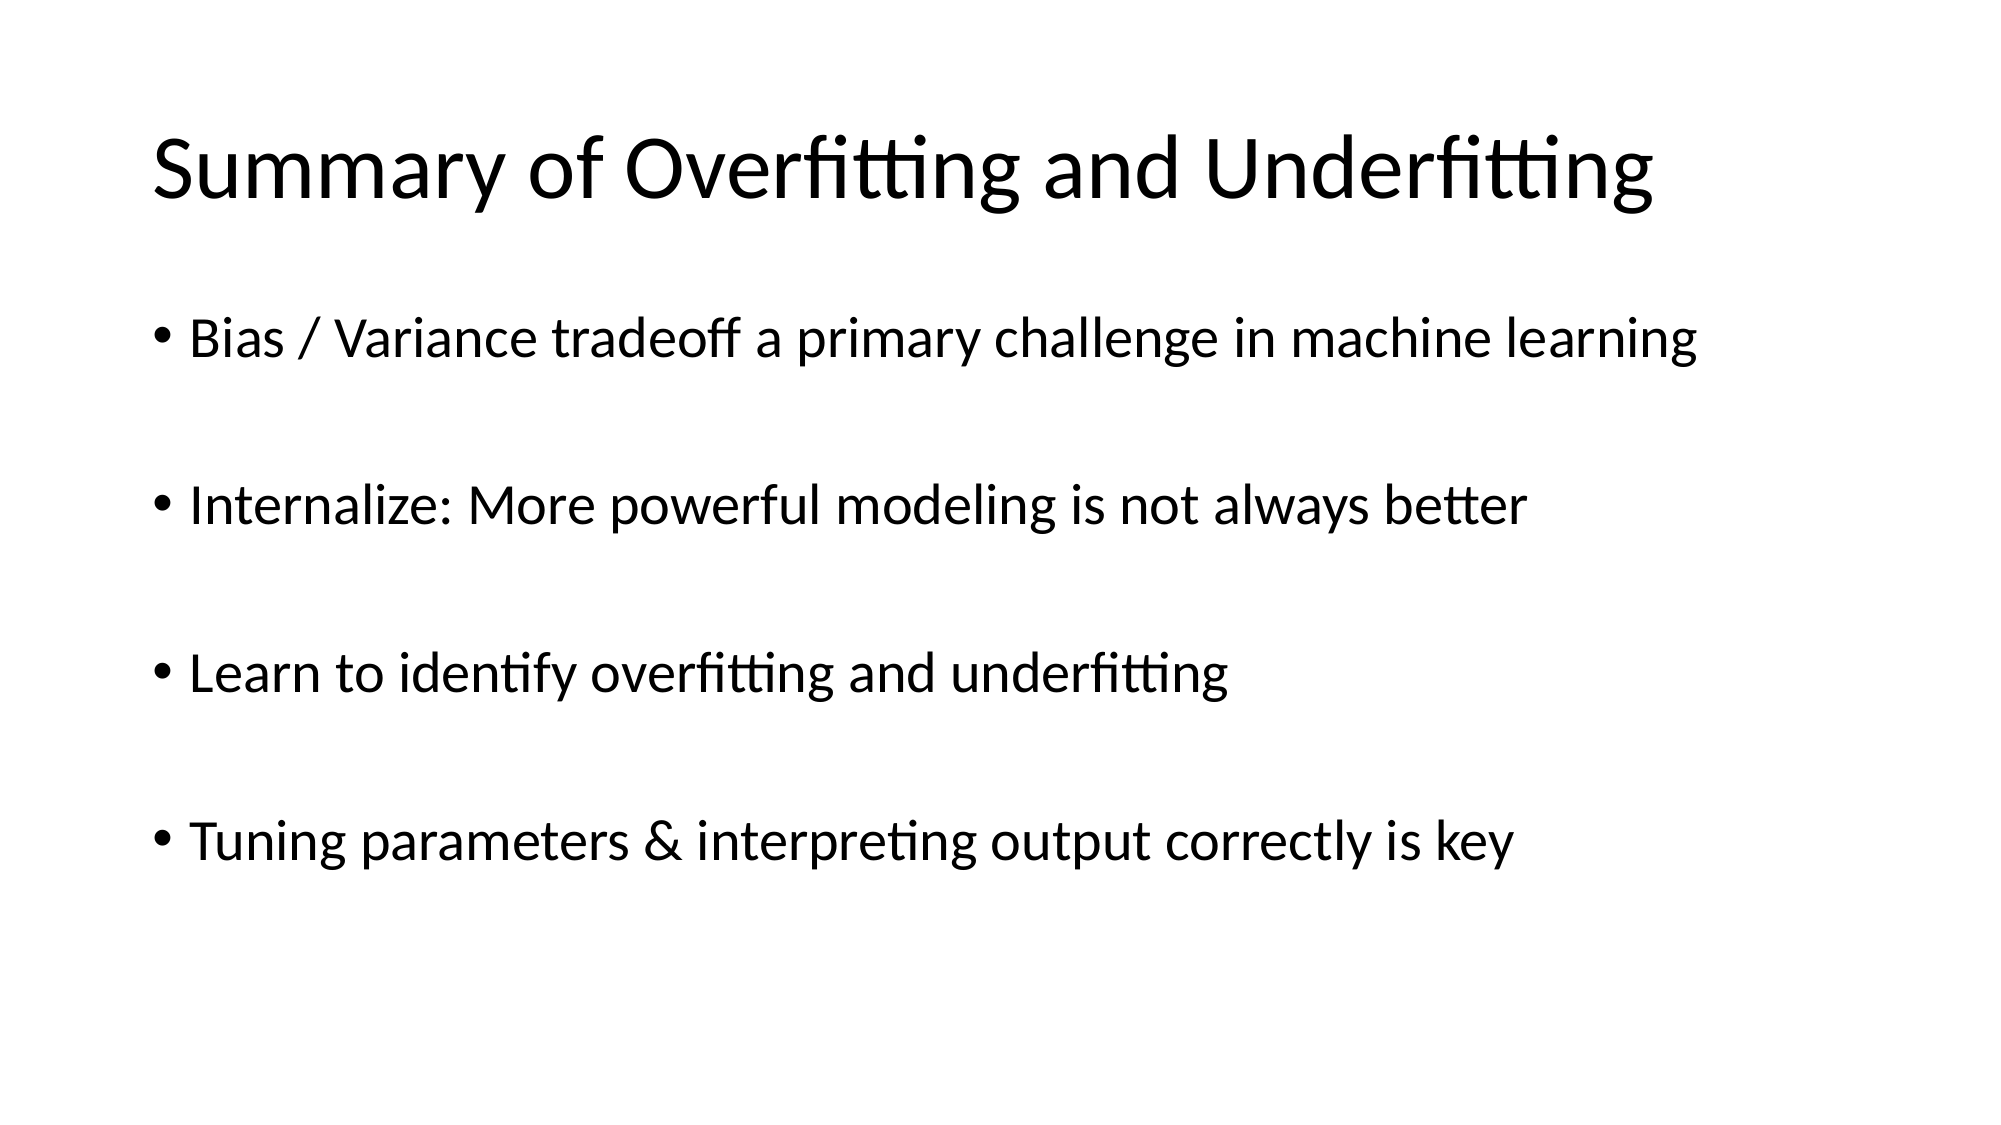

# Summary of Overfitting and Underfitting
Bias / Variance tradeoff a primary challenge in machine learning

Internalize: More powerful modeling is not always better

Learn to identify overfitting and underfitting

Tuning parameters & interpreting output correctly is key